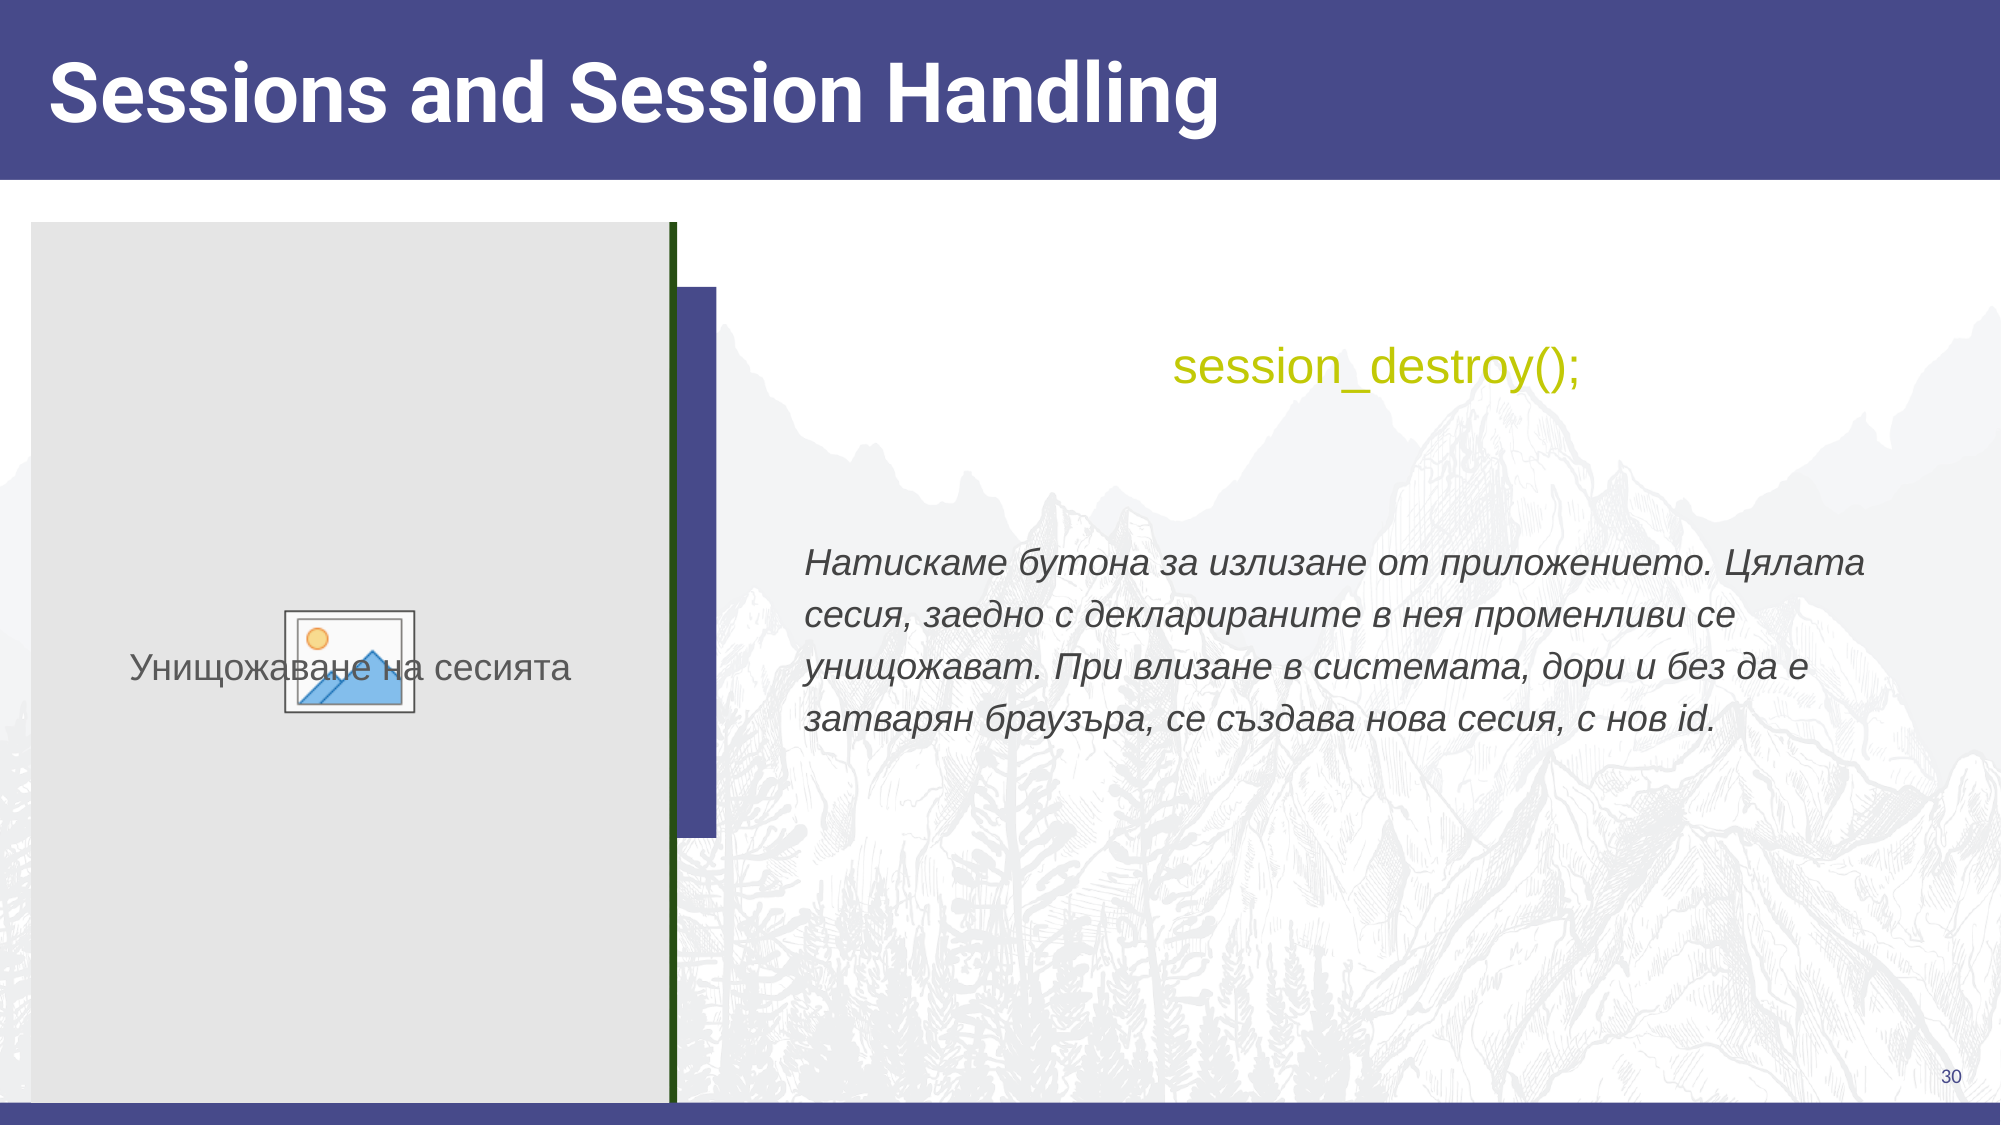

# Sessions and Session Handling

session_destroy();

Натискаме бутона за излизане от приложението. Цялата сесия, заедно с декларираните в нея променливи се унищожават. При влизане в системата, дори и без да е затварян браузъра, се създава нова сесия, с нов id.

Унищожаване на сесията
30